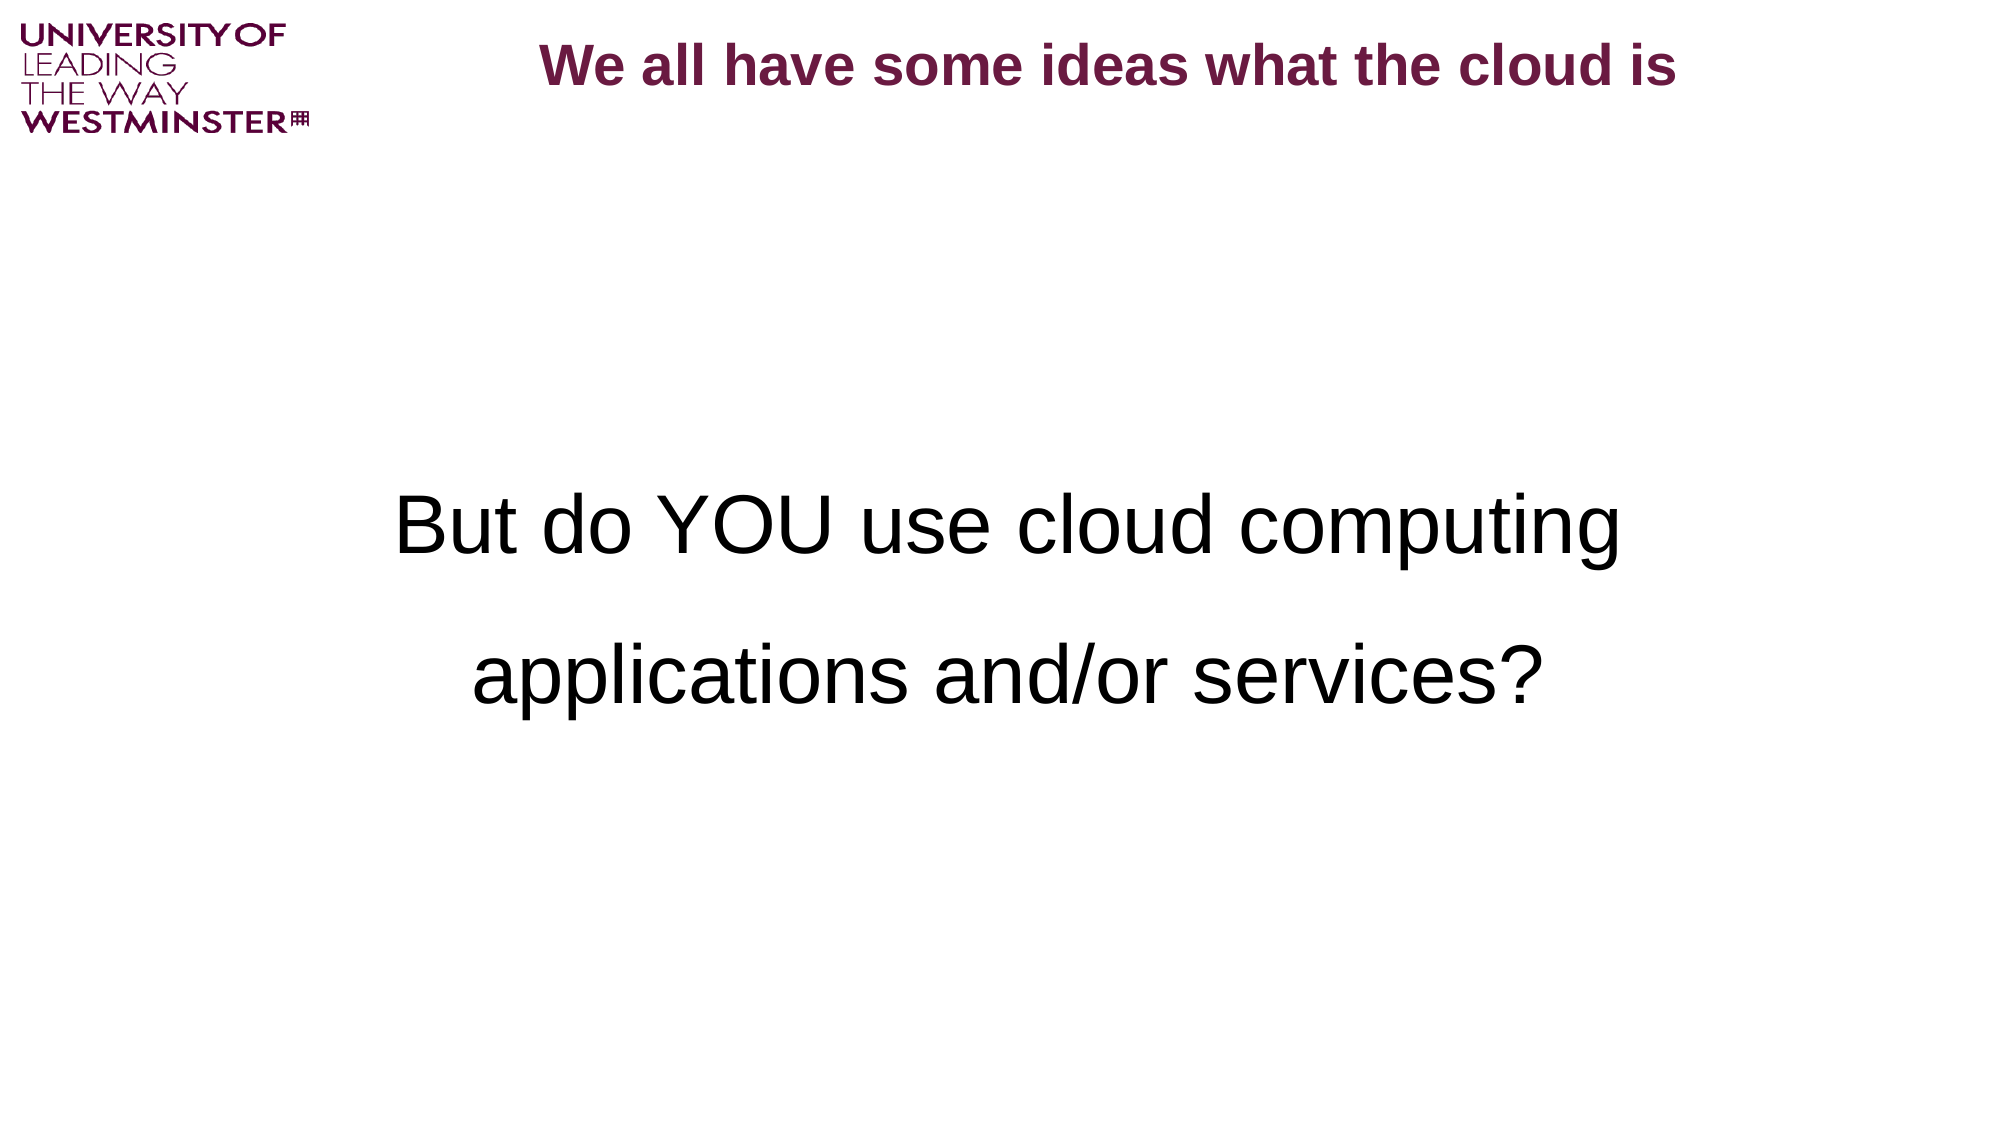

# We all have some ideas what the cloud is
But do YOU use cloud computing applications and/or services?